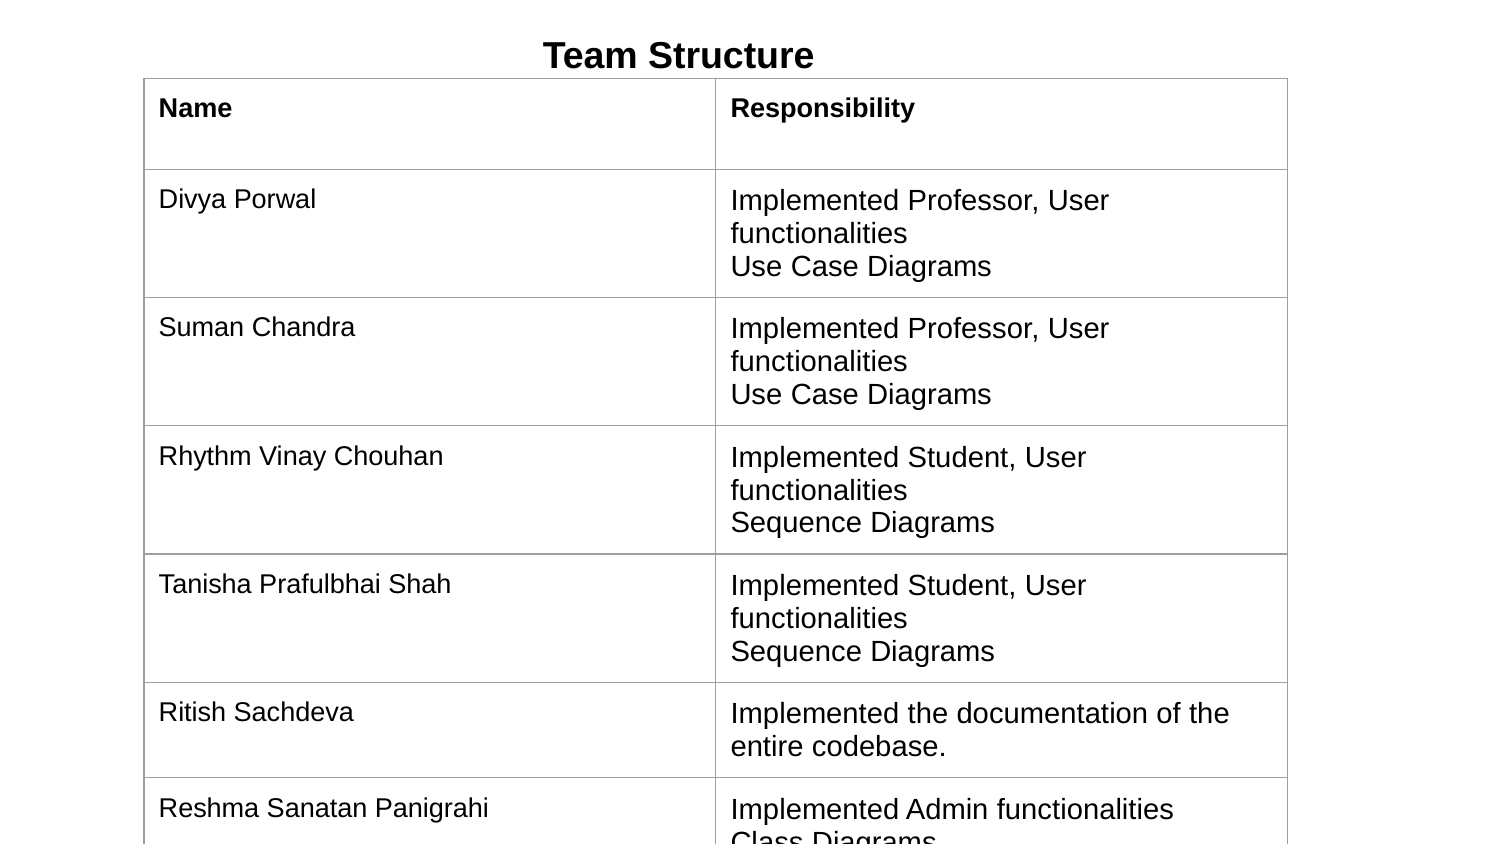

Team Structure

| Name | Responsibility |
| --- | --- |
| Divya Porwal | Implemented Professor, User functionalities Use Case Diagrams |
| Suman Chandra | Implemented Professor, User functionalities Use Case Diagrams |
| Rhythm Vinay Chouhan | Implemented Student, User functionalities Sequence Diagrams |
| Tanisha Prafulbhai Shah | Implemented Student, User functionalities Sequence Diagrams |
| Ritish Sachdeva | Implemented the documentation of the entire codebase. |
| Reshma Sanatan Panigrahi | Implemented Admin functionalities Class Diagrams |